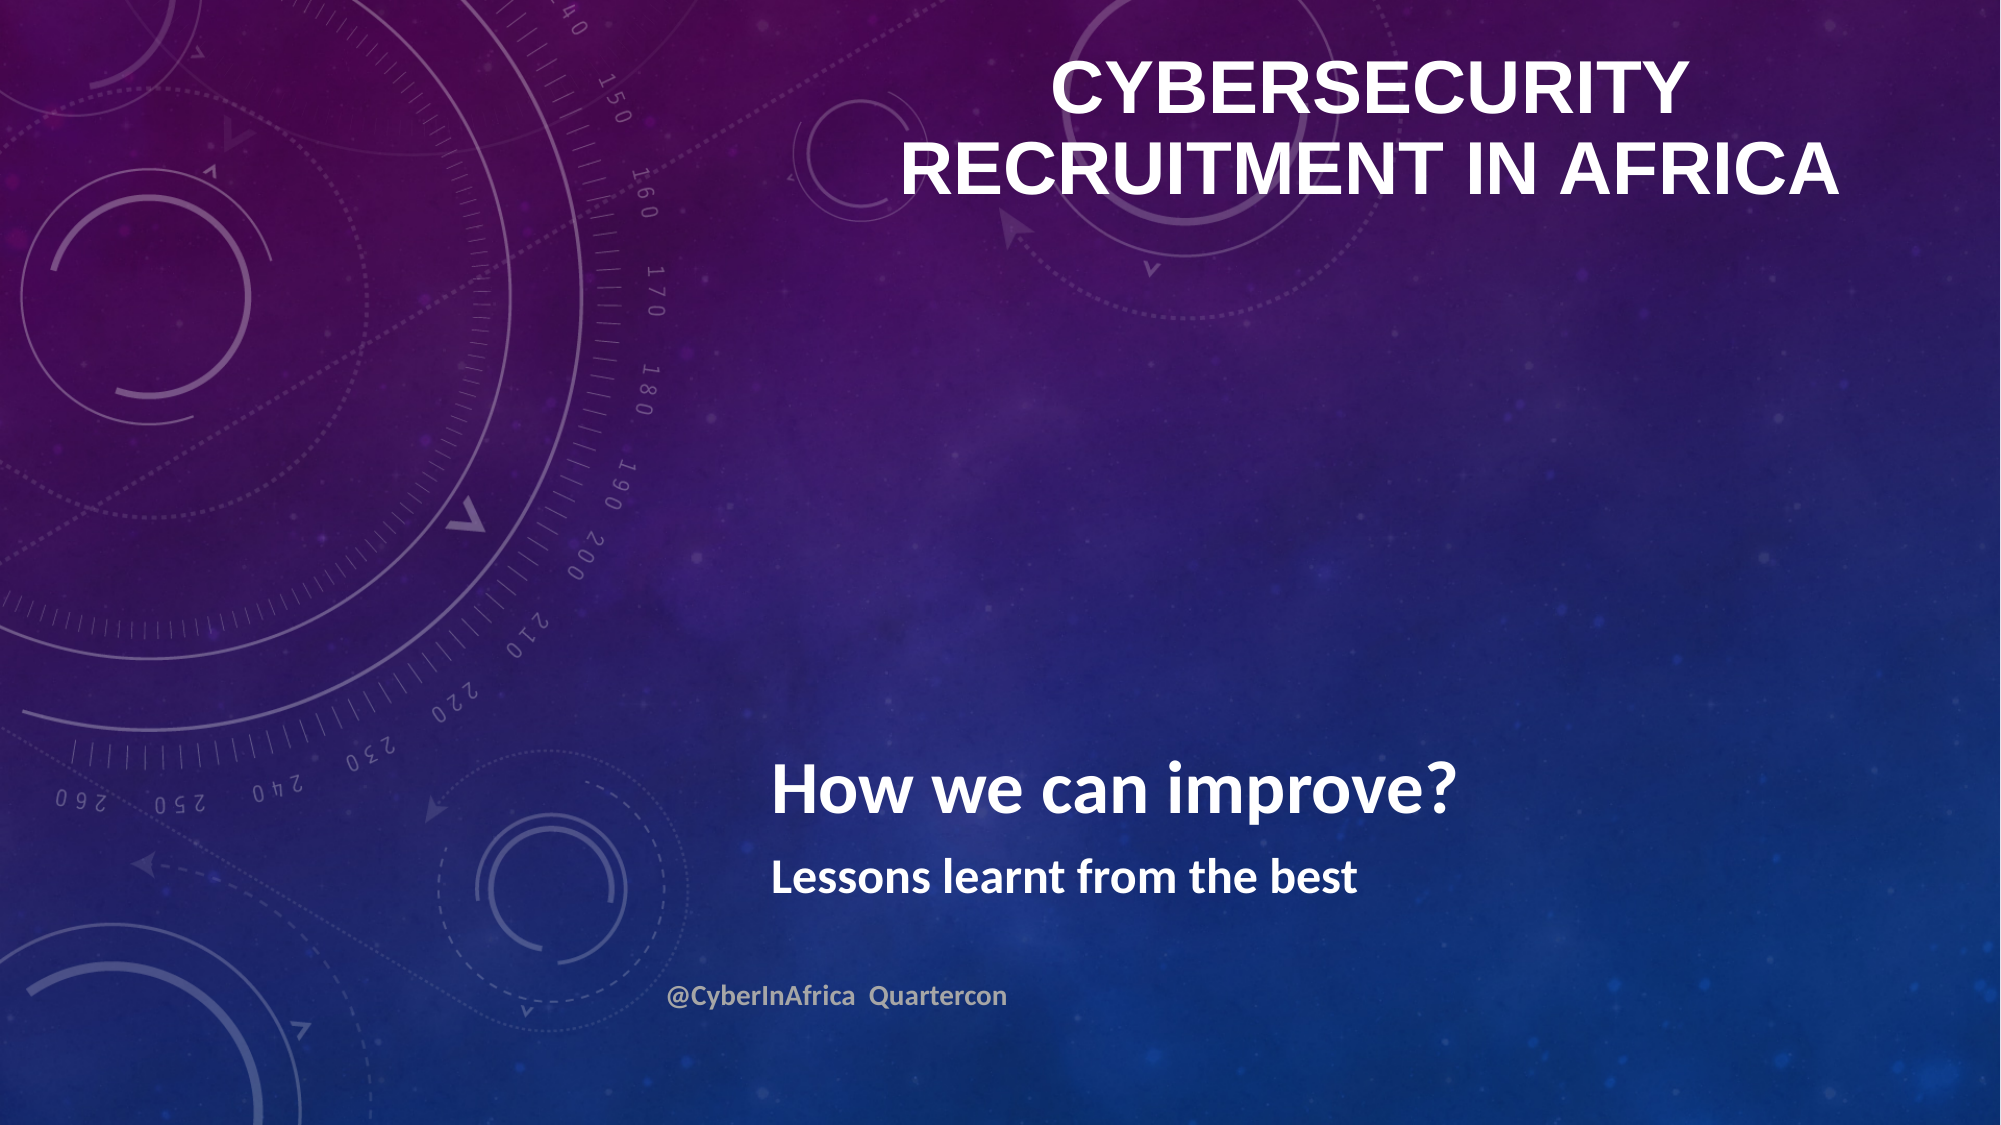

# Cybersecurity recruitment in africa
How we can improve?
Lessons learnt from the best

@CyberInAfrica  Quartercon